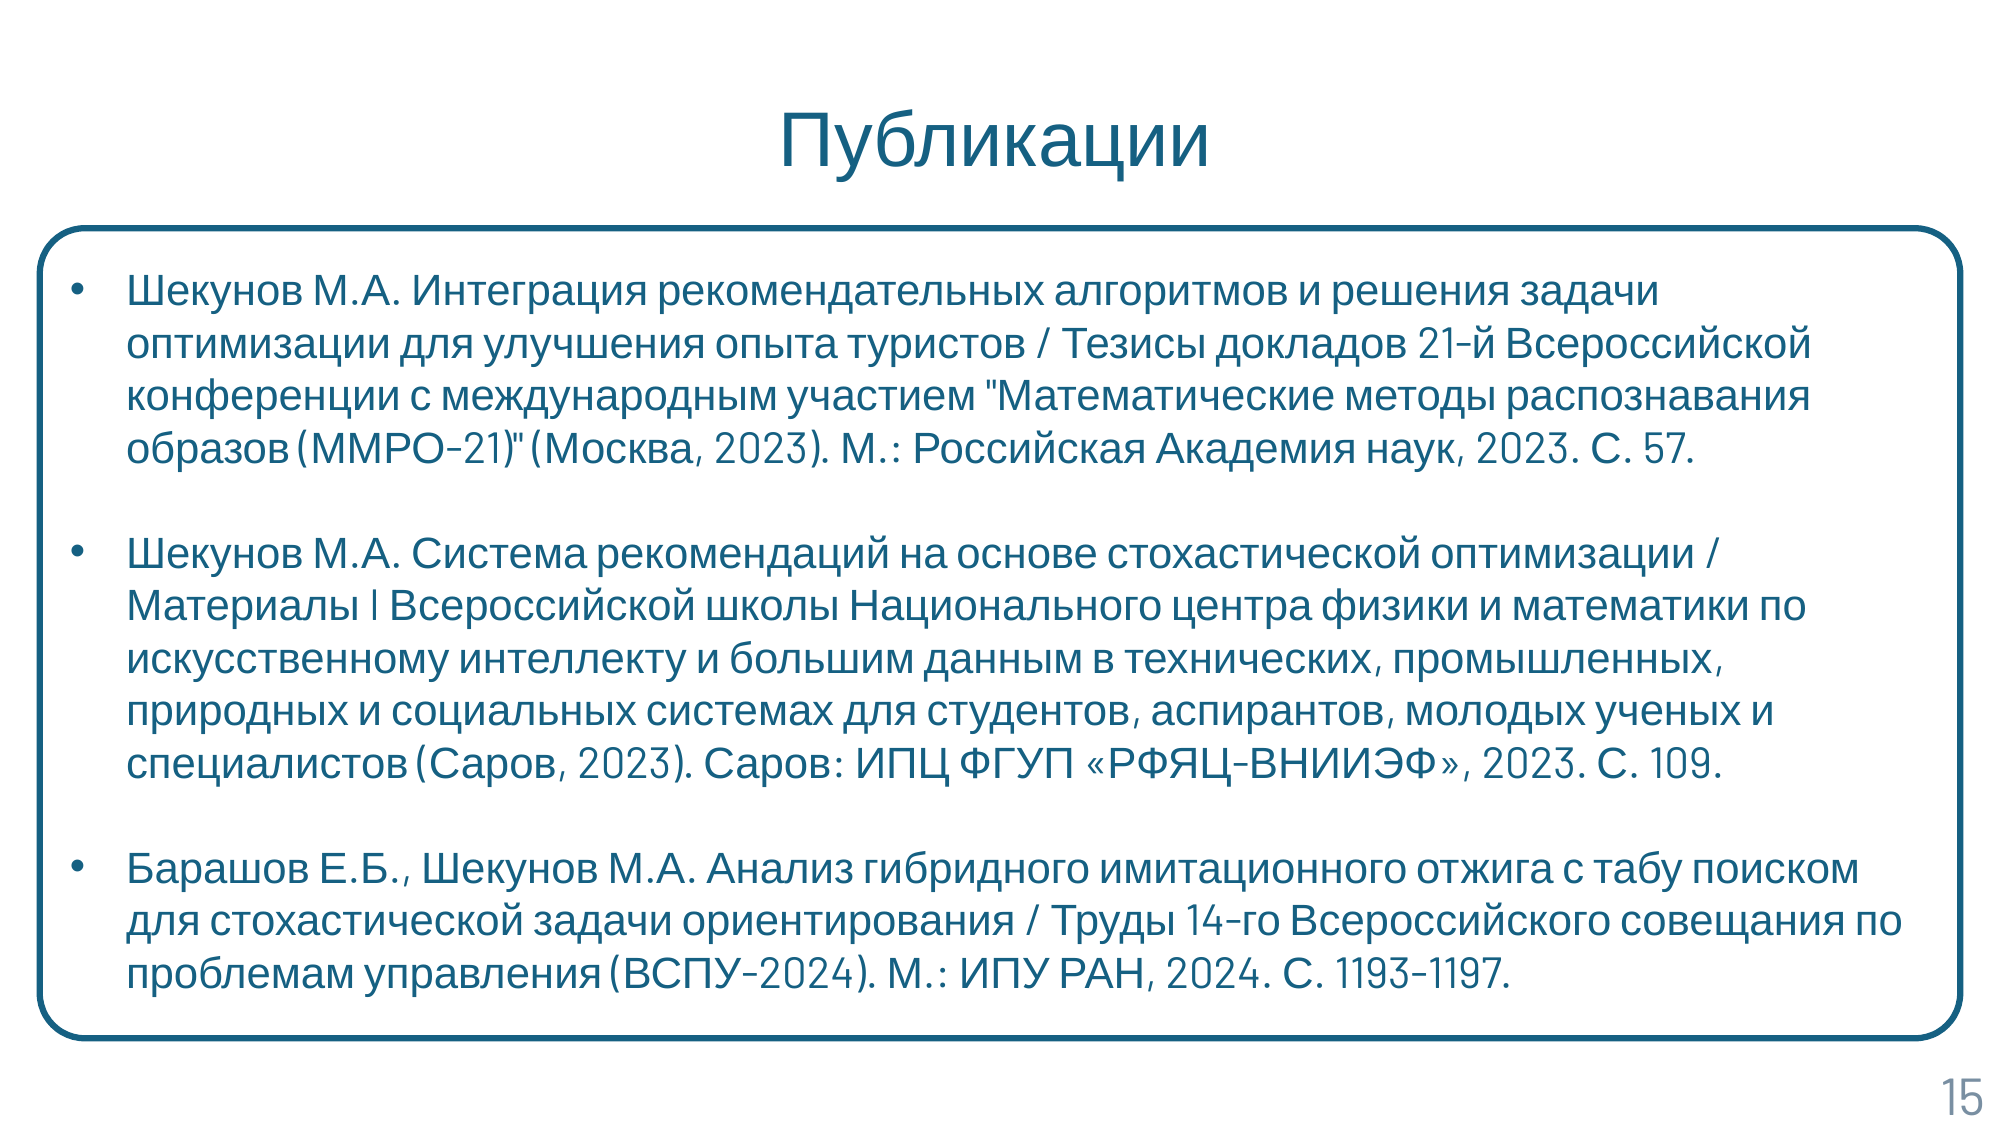

# Публикации

Шекунов М.А. Интеграция рекомендательных алгоритмов и решения задачи оптимизации для улучшения опыта туристов / Тезисы докладов 21-й Всероссийской конференции с международным участием "Математические методы распознавания образов (ММРО-21)" (Москва, 2023). М.: Российская Академия наук, 2023. С. 57.

Шекунов М.А. Система рекомендаций на основе стохастической оптимизации / Материалы I Всероссийской школы Национального центра физики и математики по искусственному интеллекту и большим данным в технических, промышленных, природных и социальных системах для студентов, аспирантов, молодых ученых и специалистов (Саров, 2023). Саров: ИПЦ ФГУП «РФЯЦ-ВНИИЭФ», 2023. С. 109.

Барашов Е.Б., Шекунов М.А. Анализ гибридного имитационного отжига с табу поиском для стохастической задачи ориентирования / Труды 14-го Всероссийского совещания по проблемам управления (ВСПУ-2024). М.: ИПУ РАН, 2024. С. 1193-1197.
15